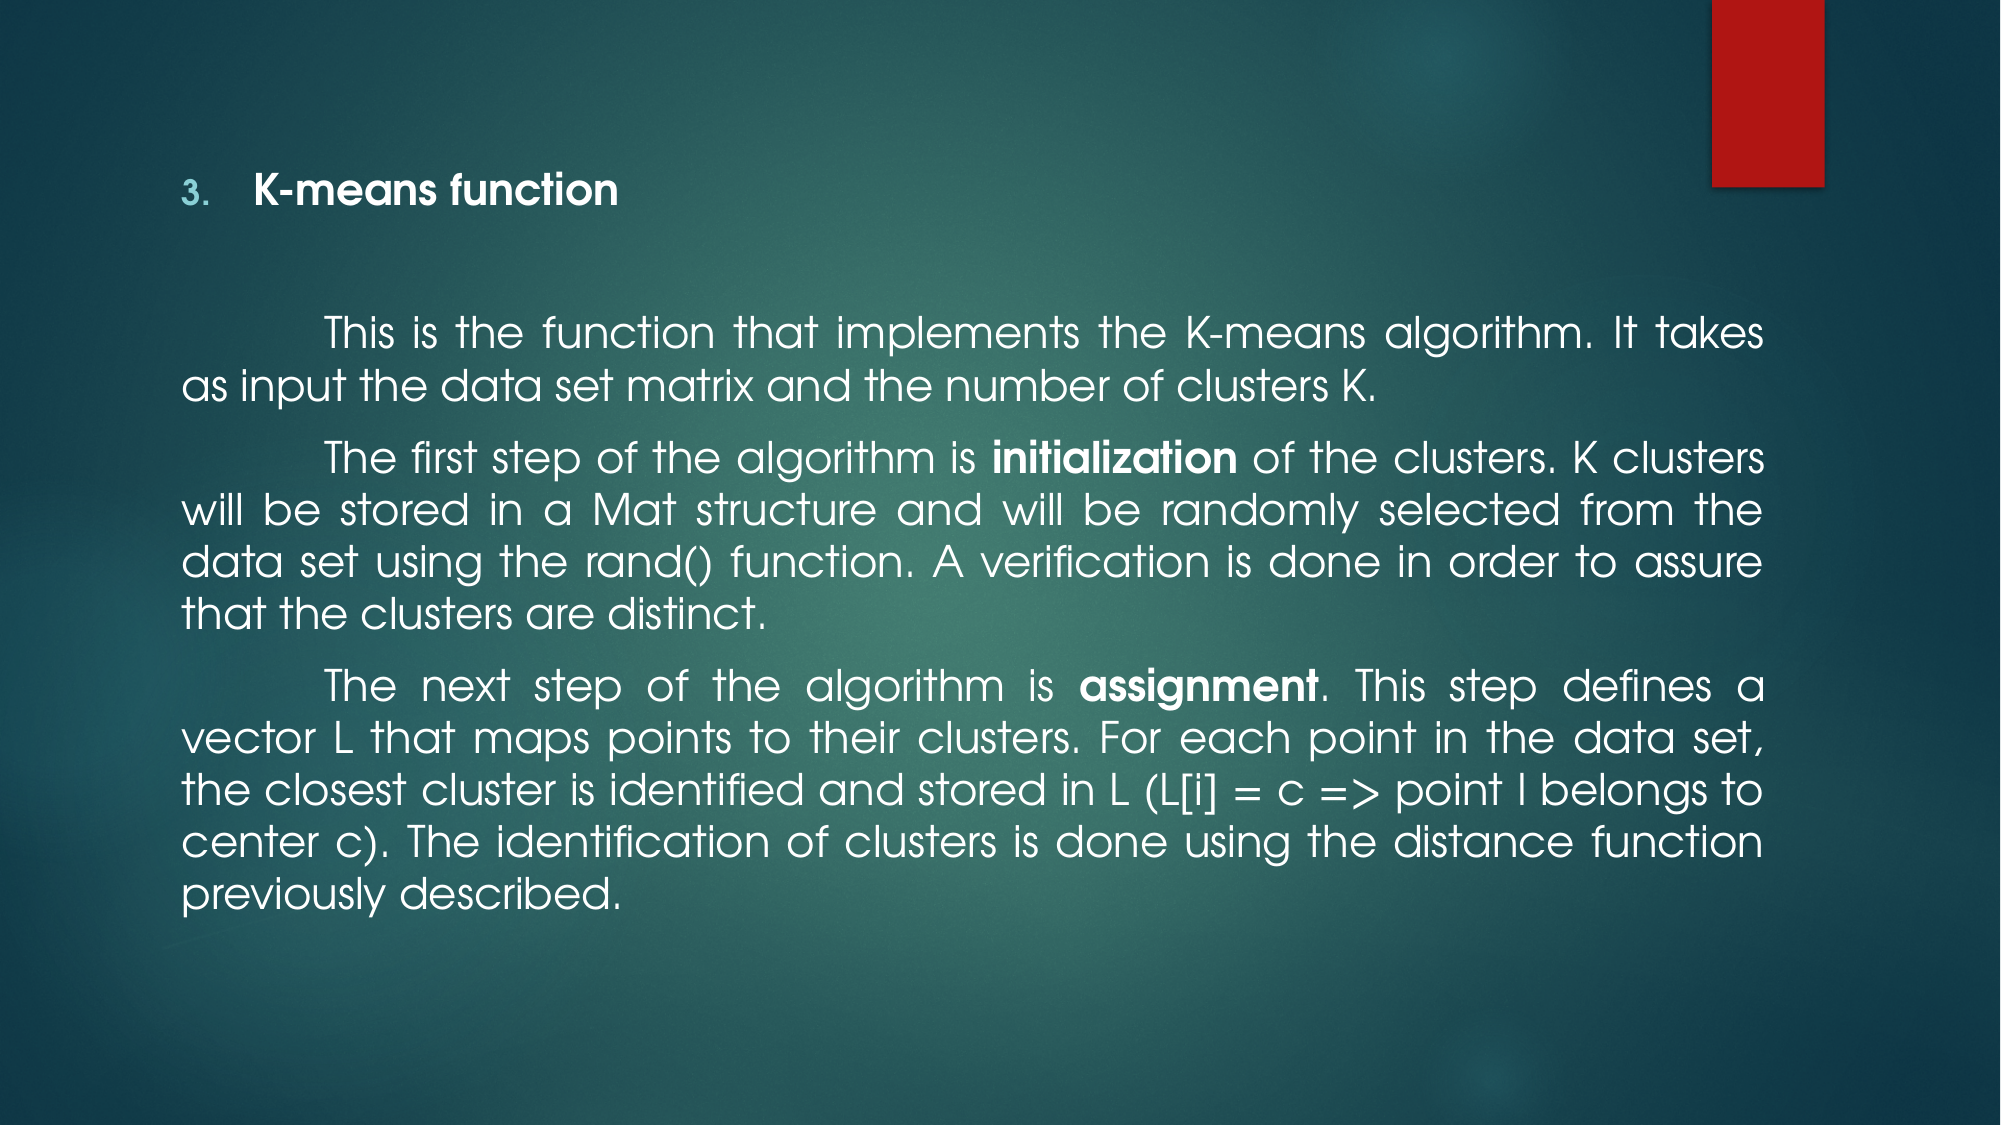

K-means function

	This is the function that implements the K-means algorithm. It takes as input the data set matrix and the number of clusters K.
	The first step of the algorithm is initialization of the clusters. K clusters will be stored in a Mat structure and will be randomly selected from the data set using the rand() function. A verification is done in order to assure that the clusters are distinct.
	The next step of the algorithm is assignment. This step defines a vector L that maps points to their clusters. For each point in the data set, the closest cluster is identified and stored in L (L[i] = c => point I belongs to center c). The identification of clusters is done using the distance function previously described.